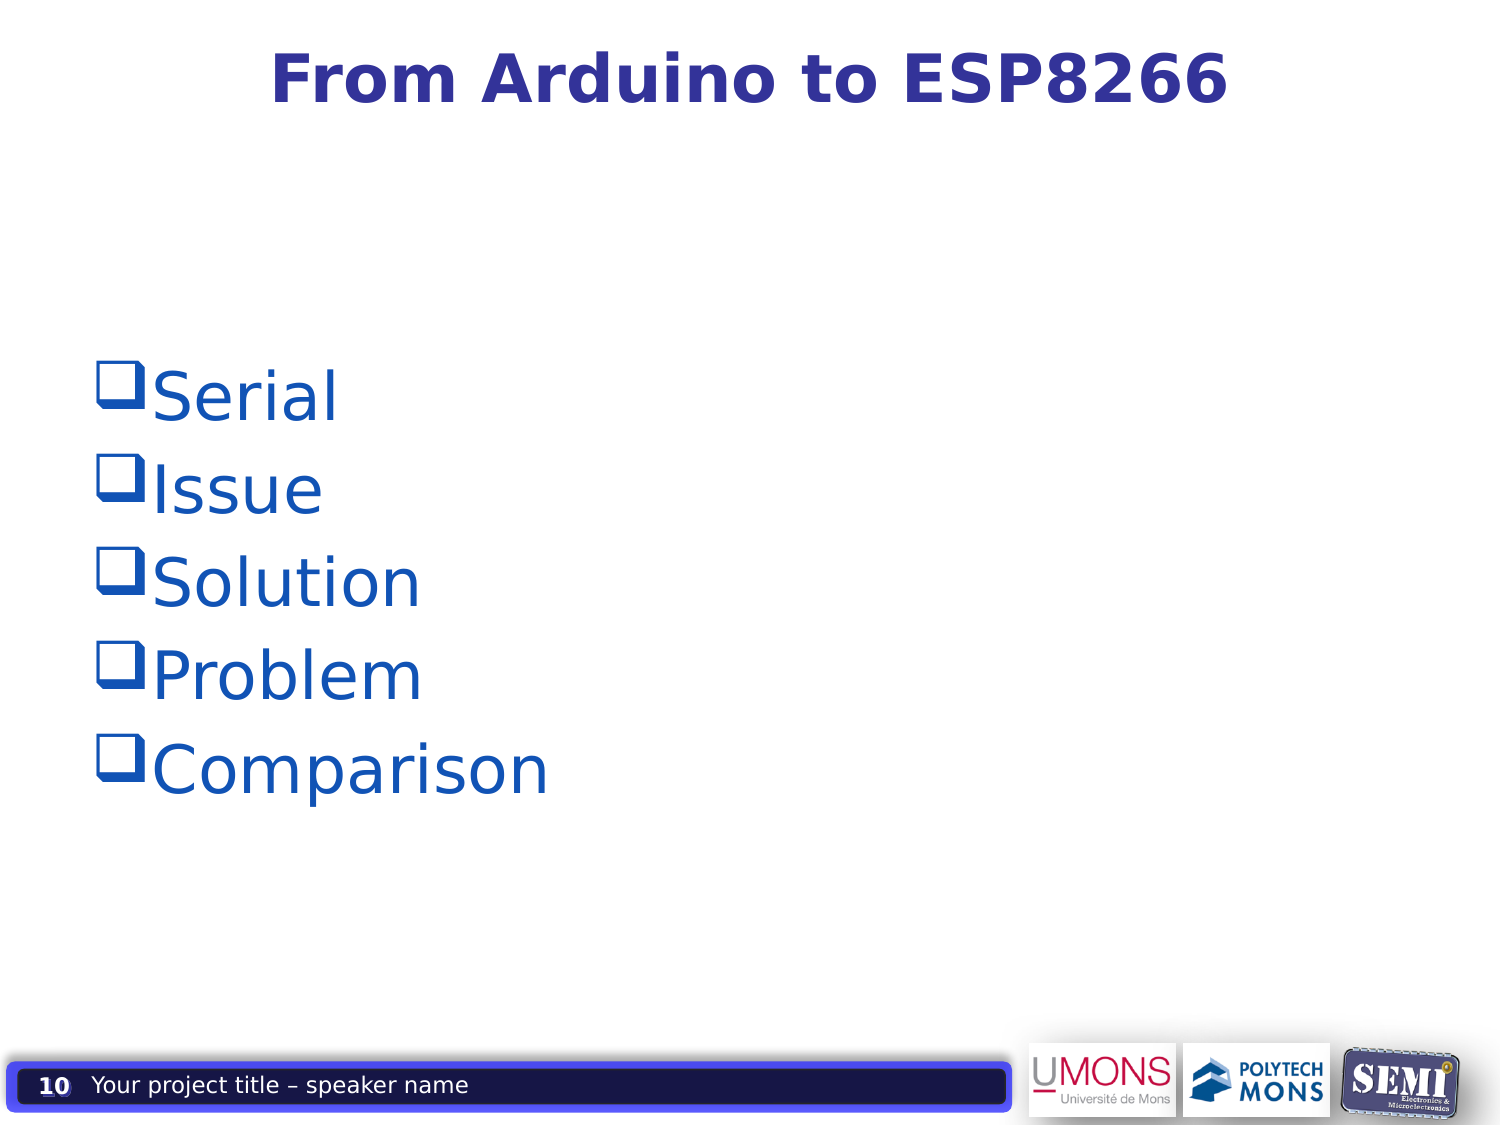

1009-05 Systèmes à Microprocesseur 1. Structure ordinateur
# From Arduino to ESP8266

Serial
Issue
Solution
Problem
Comparison
10